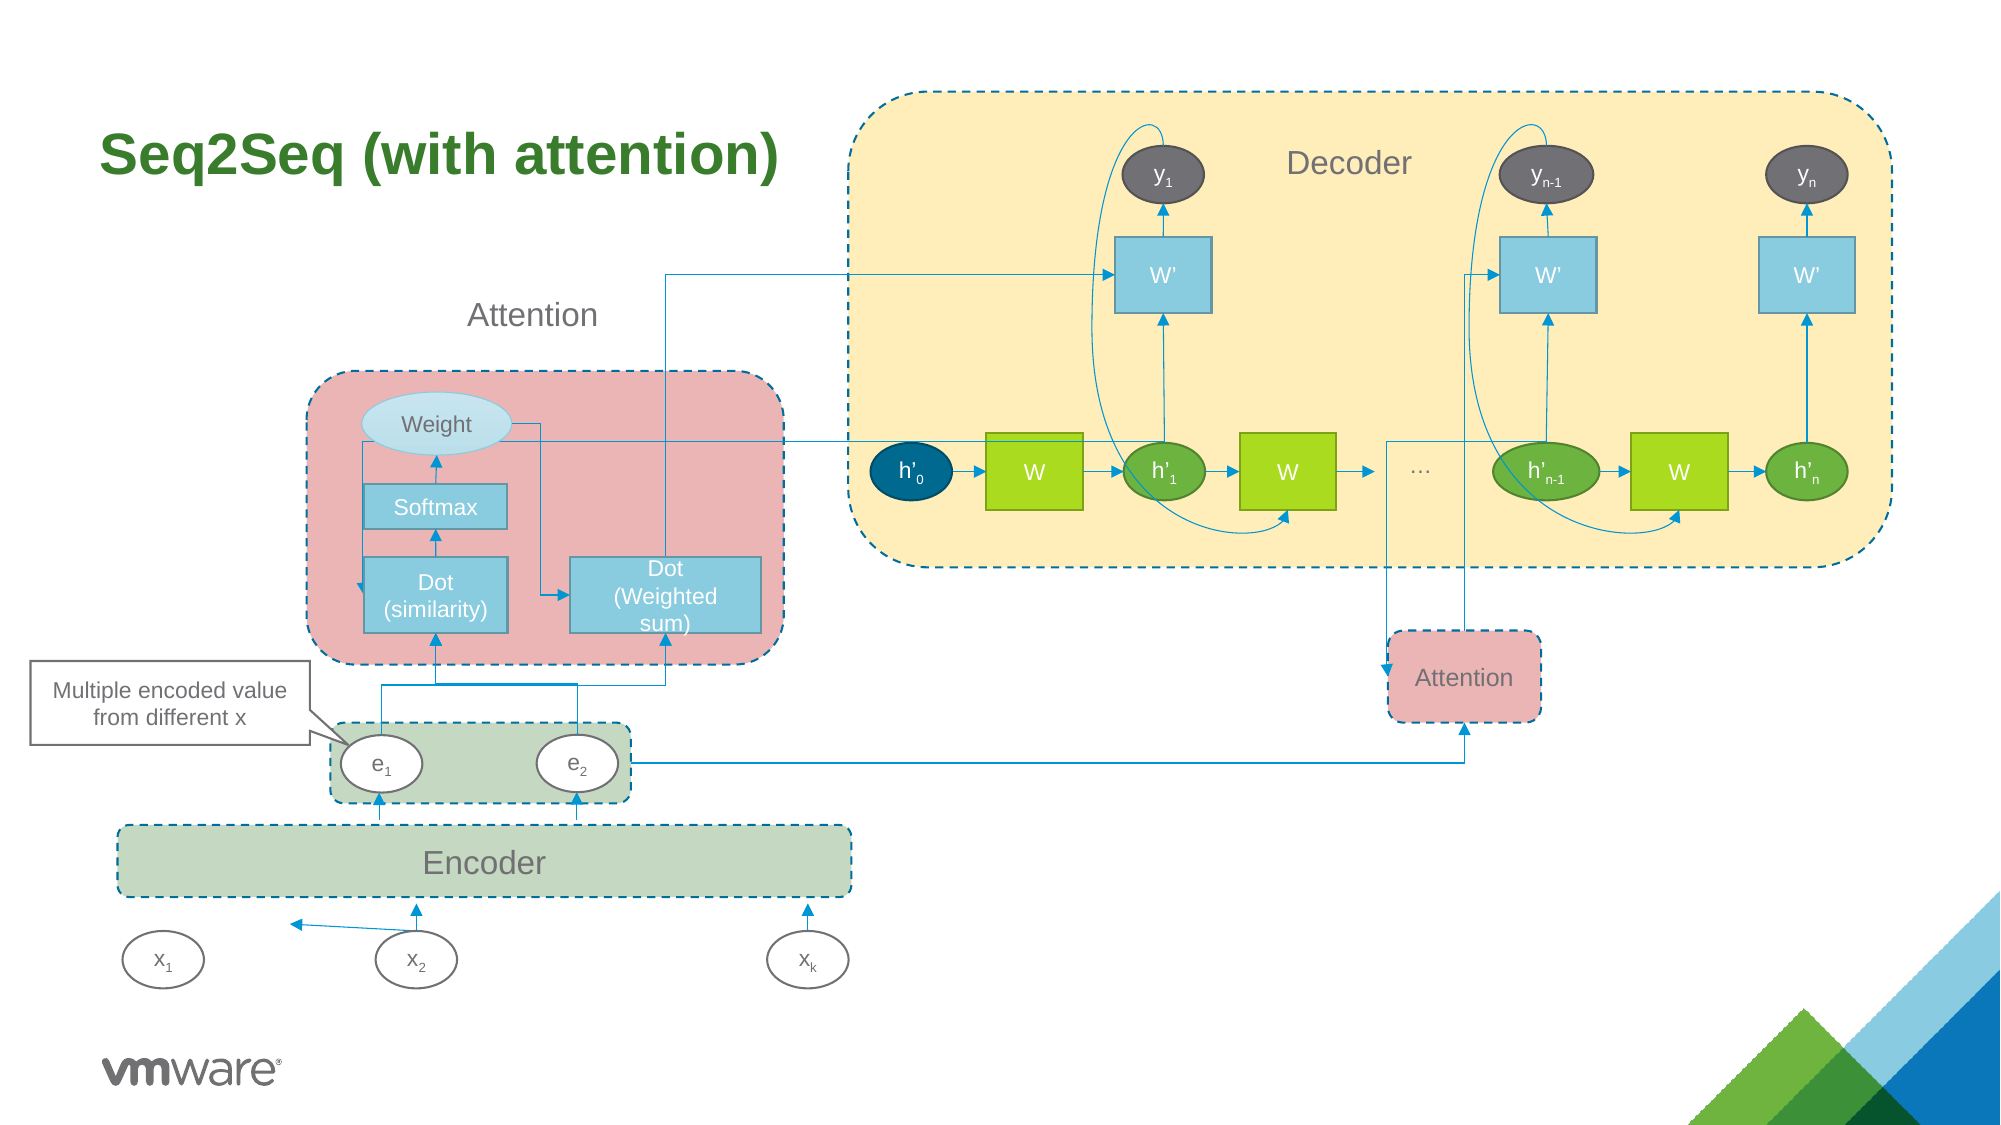

# Seq2Seq (with attention)

Decoder
yn-1
y1
yn
W’
W’
W’
Attention

Weight
W
W
W
h’n-1
h’n
h’0
h’1
…
Softmax
Dot
(Weighted sum)
Dot
(similarity)
Attention
Multiple encoded value from different x

e2
e1
Encoder
xk
x1
x2